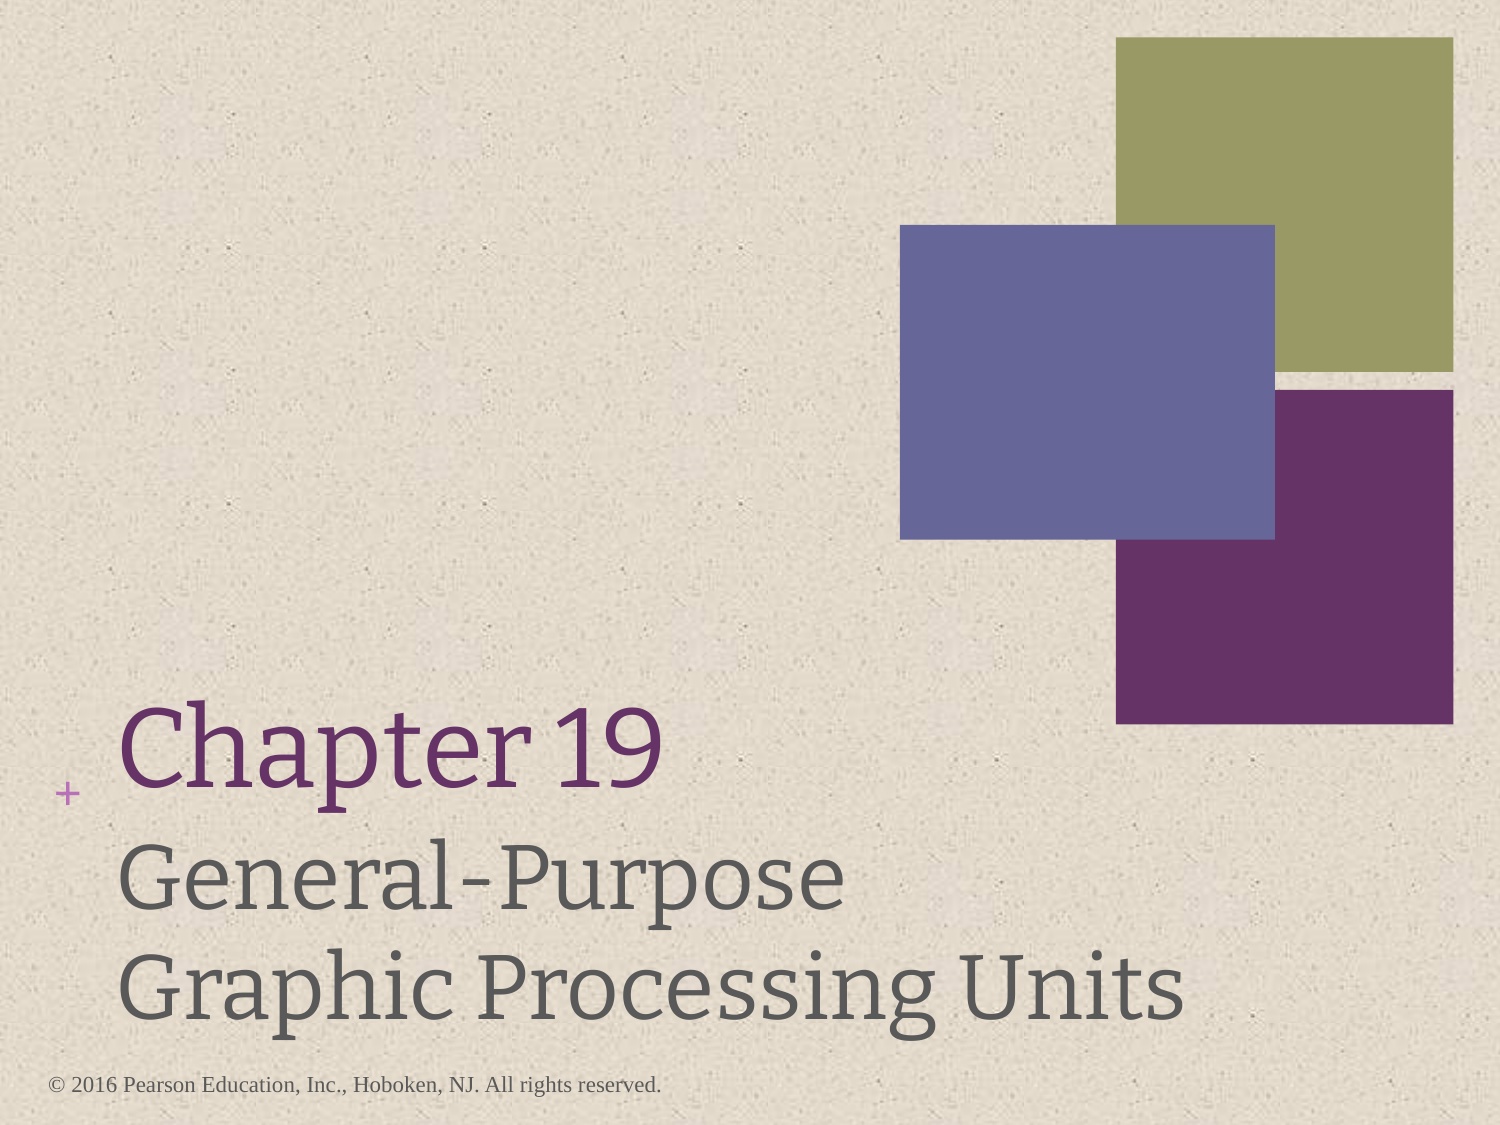

# Chapter 19
General-Purpose Graphic Processing Units
© 2016 Pearson Education, Inc., Hoboken, NJ. All rights reserved.